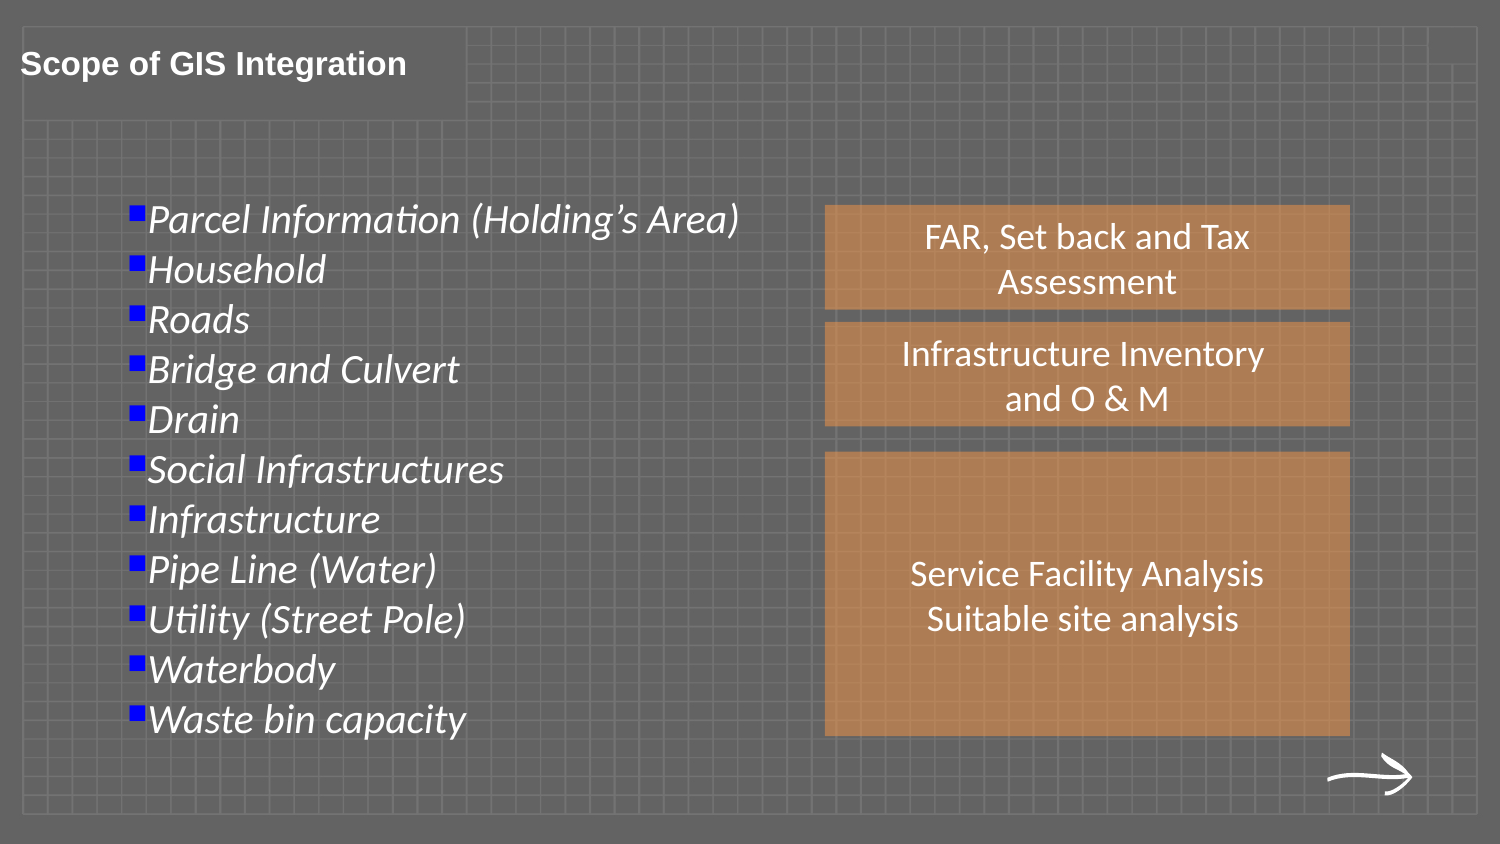

Scope of GIS Integration
Parcel Information (Holding’s Area)
Household
Roads
Bridge and Culvert
Drain
Social Infrastructures
Infrastructure
Pipe Line (Water)
Utility (Street Pole)
Waterbody
Waste bin capacity
FAR, Set back and Tax Assessment
Infrastructure Inventory
and O & M

Service Facility Analysis
Suitable site analysis